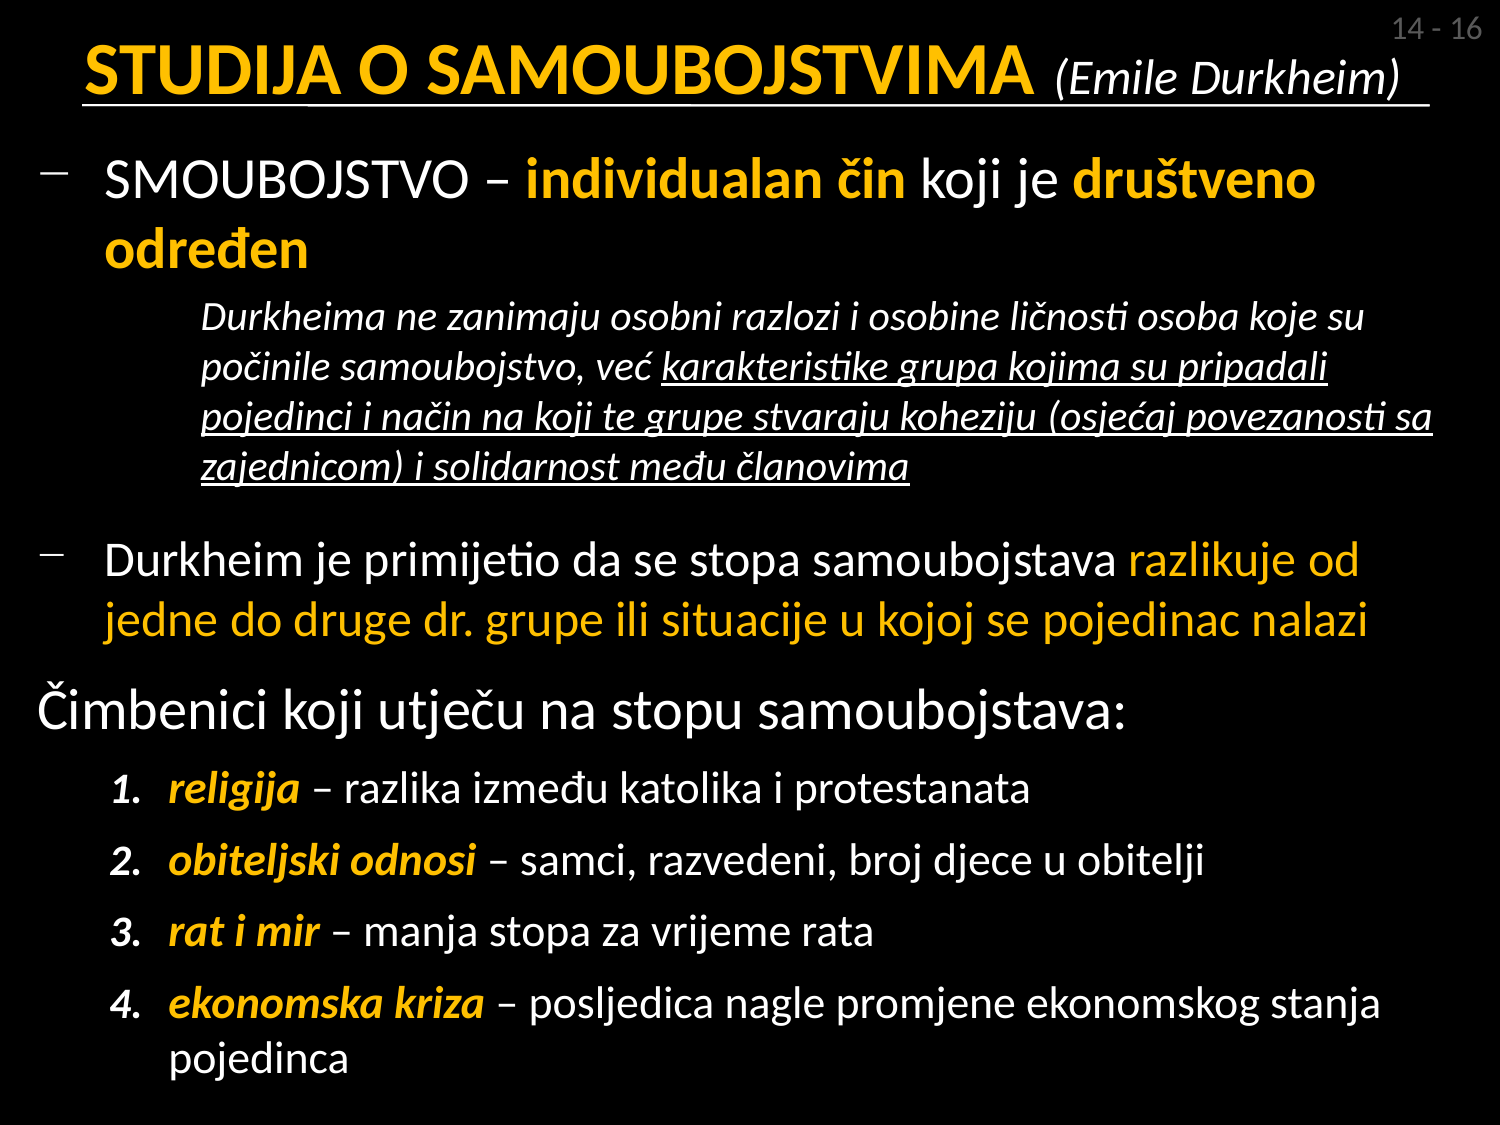

14 - 16
# STUDIJA O SAMOUBOJSTVIMA (Emile Durkheim)
SMOUBOJSTVO – individualan čin koji je društveno određen
	Durkheima ne zanimaju osobni razlozi i osobine ličnosti osoba koje su počinile samoubojstvo, već karakteristike grupa kojima su pripadali pojedinci i način na koji te grupe stvaraju koheziju (osjećaj povezanosti sa zajednicom) i solidarnost među članovima
Durkheim je primijetio da se stopa samoubojstava razlikuje od jedne do druge dr. grupe ili situacije u kojoj se pojedinac nalazi
Čimbenici koji utječu na stopu samoubojstava:
religija – razlika između katolika i protestanata
obiteljski odnosi – samci, razvedeni, broj djece u obitelji
rat i mir – manja stopa za vrijeme rata
ekonomska kriza – posljedica nagle promjene ekonomskog stanja pojedinca